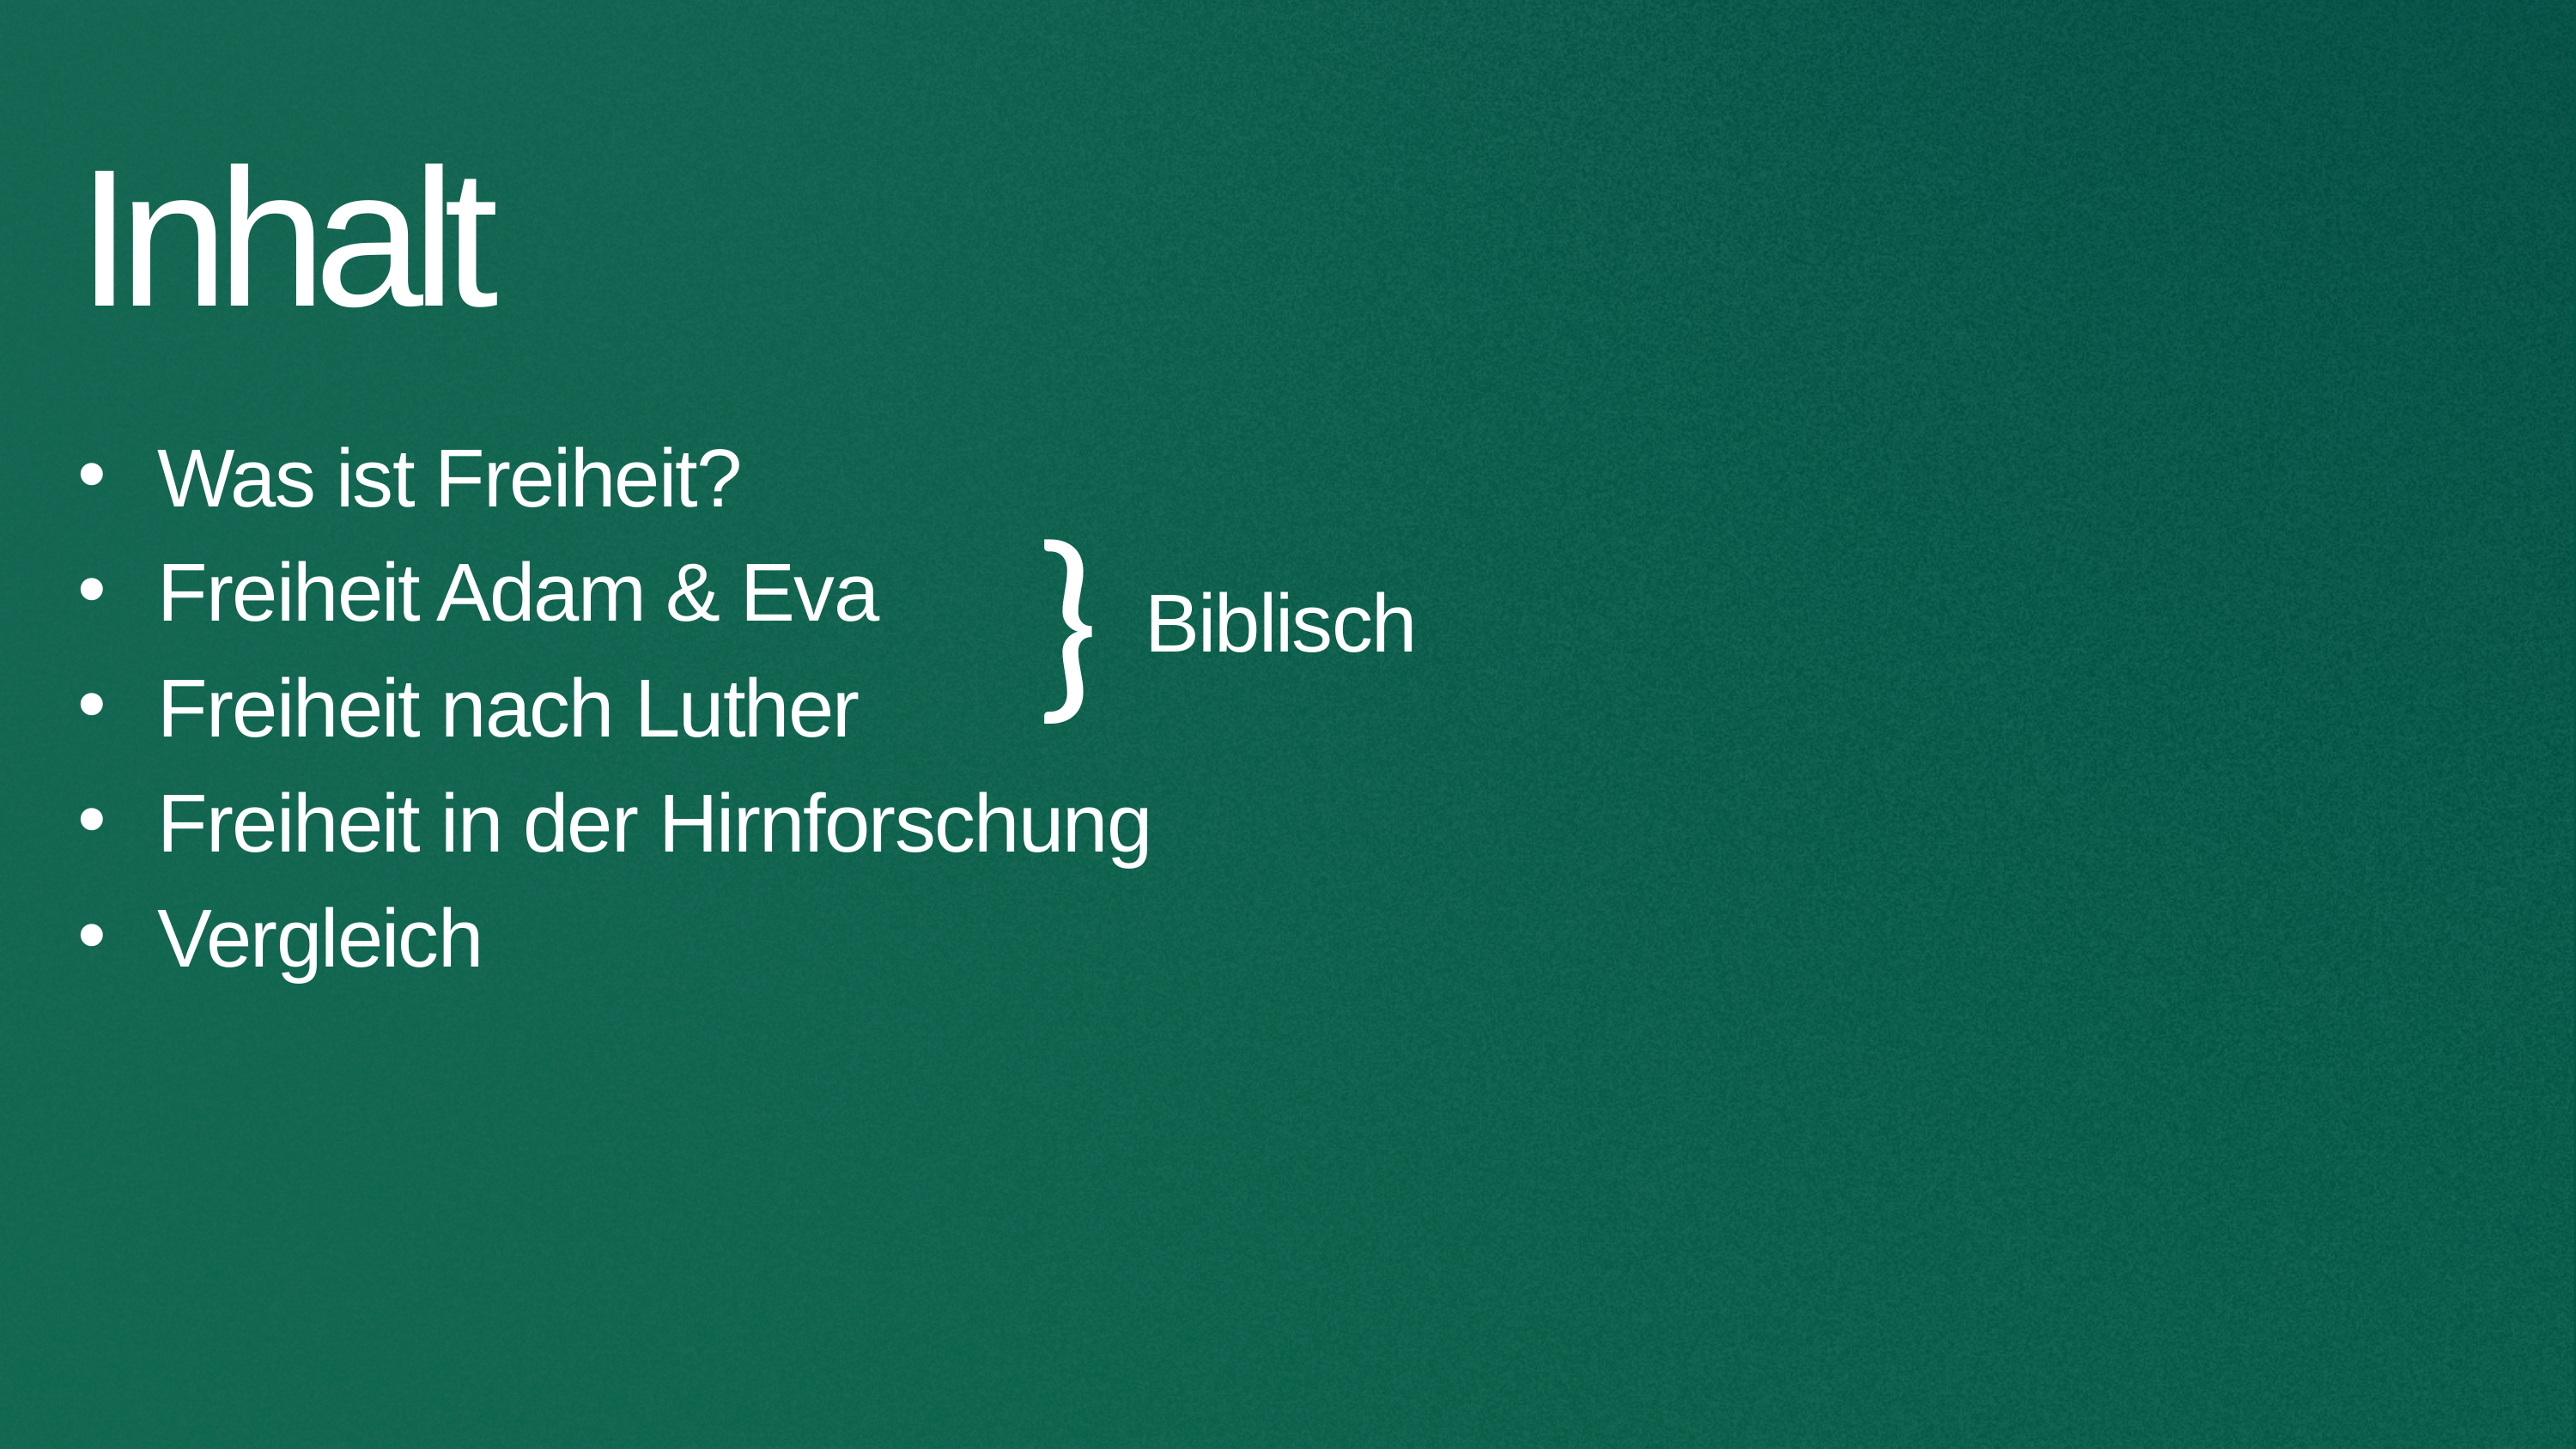

# Inhalt
Was ist Freiheit?
Freiheit Adam & Eva
Freiheit nach Luther
Freiheit in der Hirnforschung
Vergleich
}
Biblisch